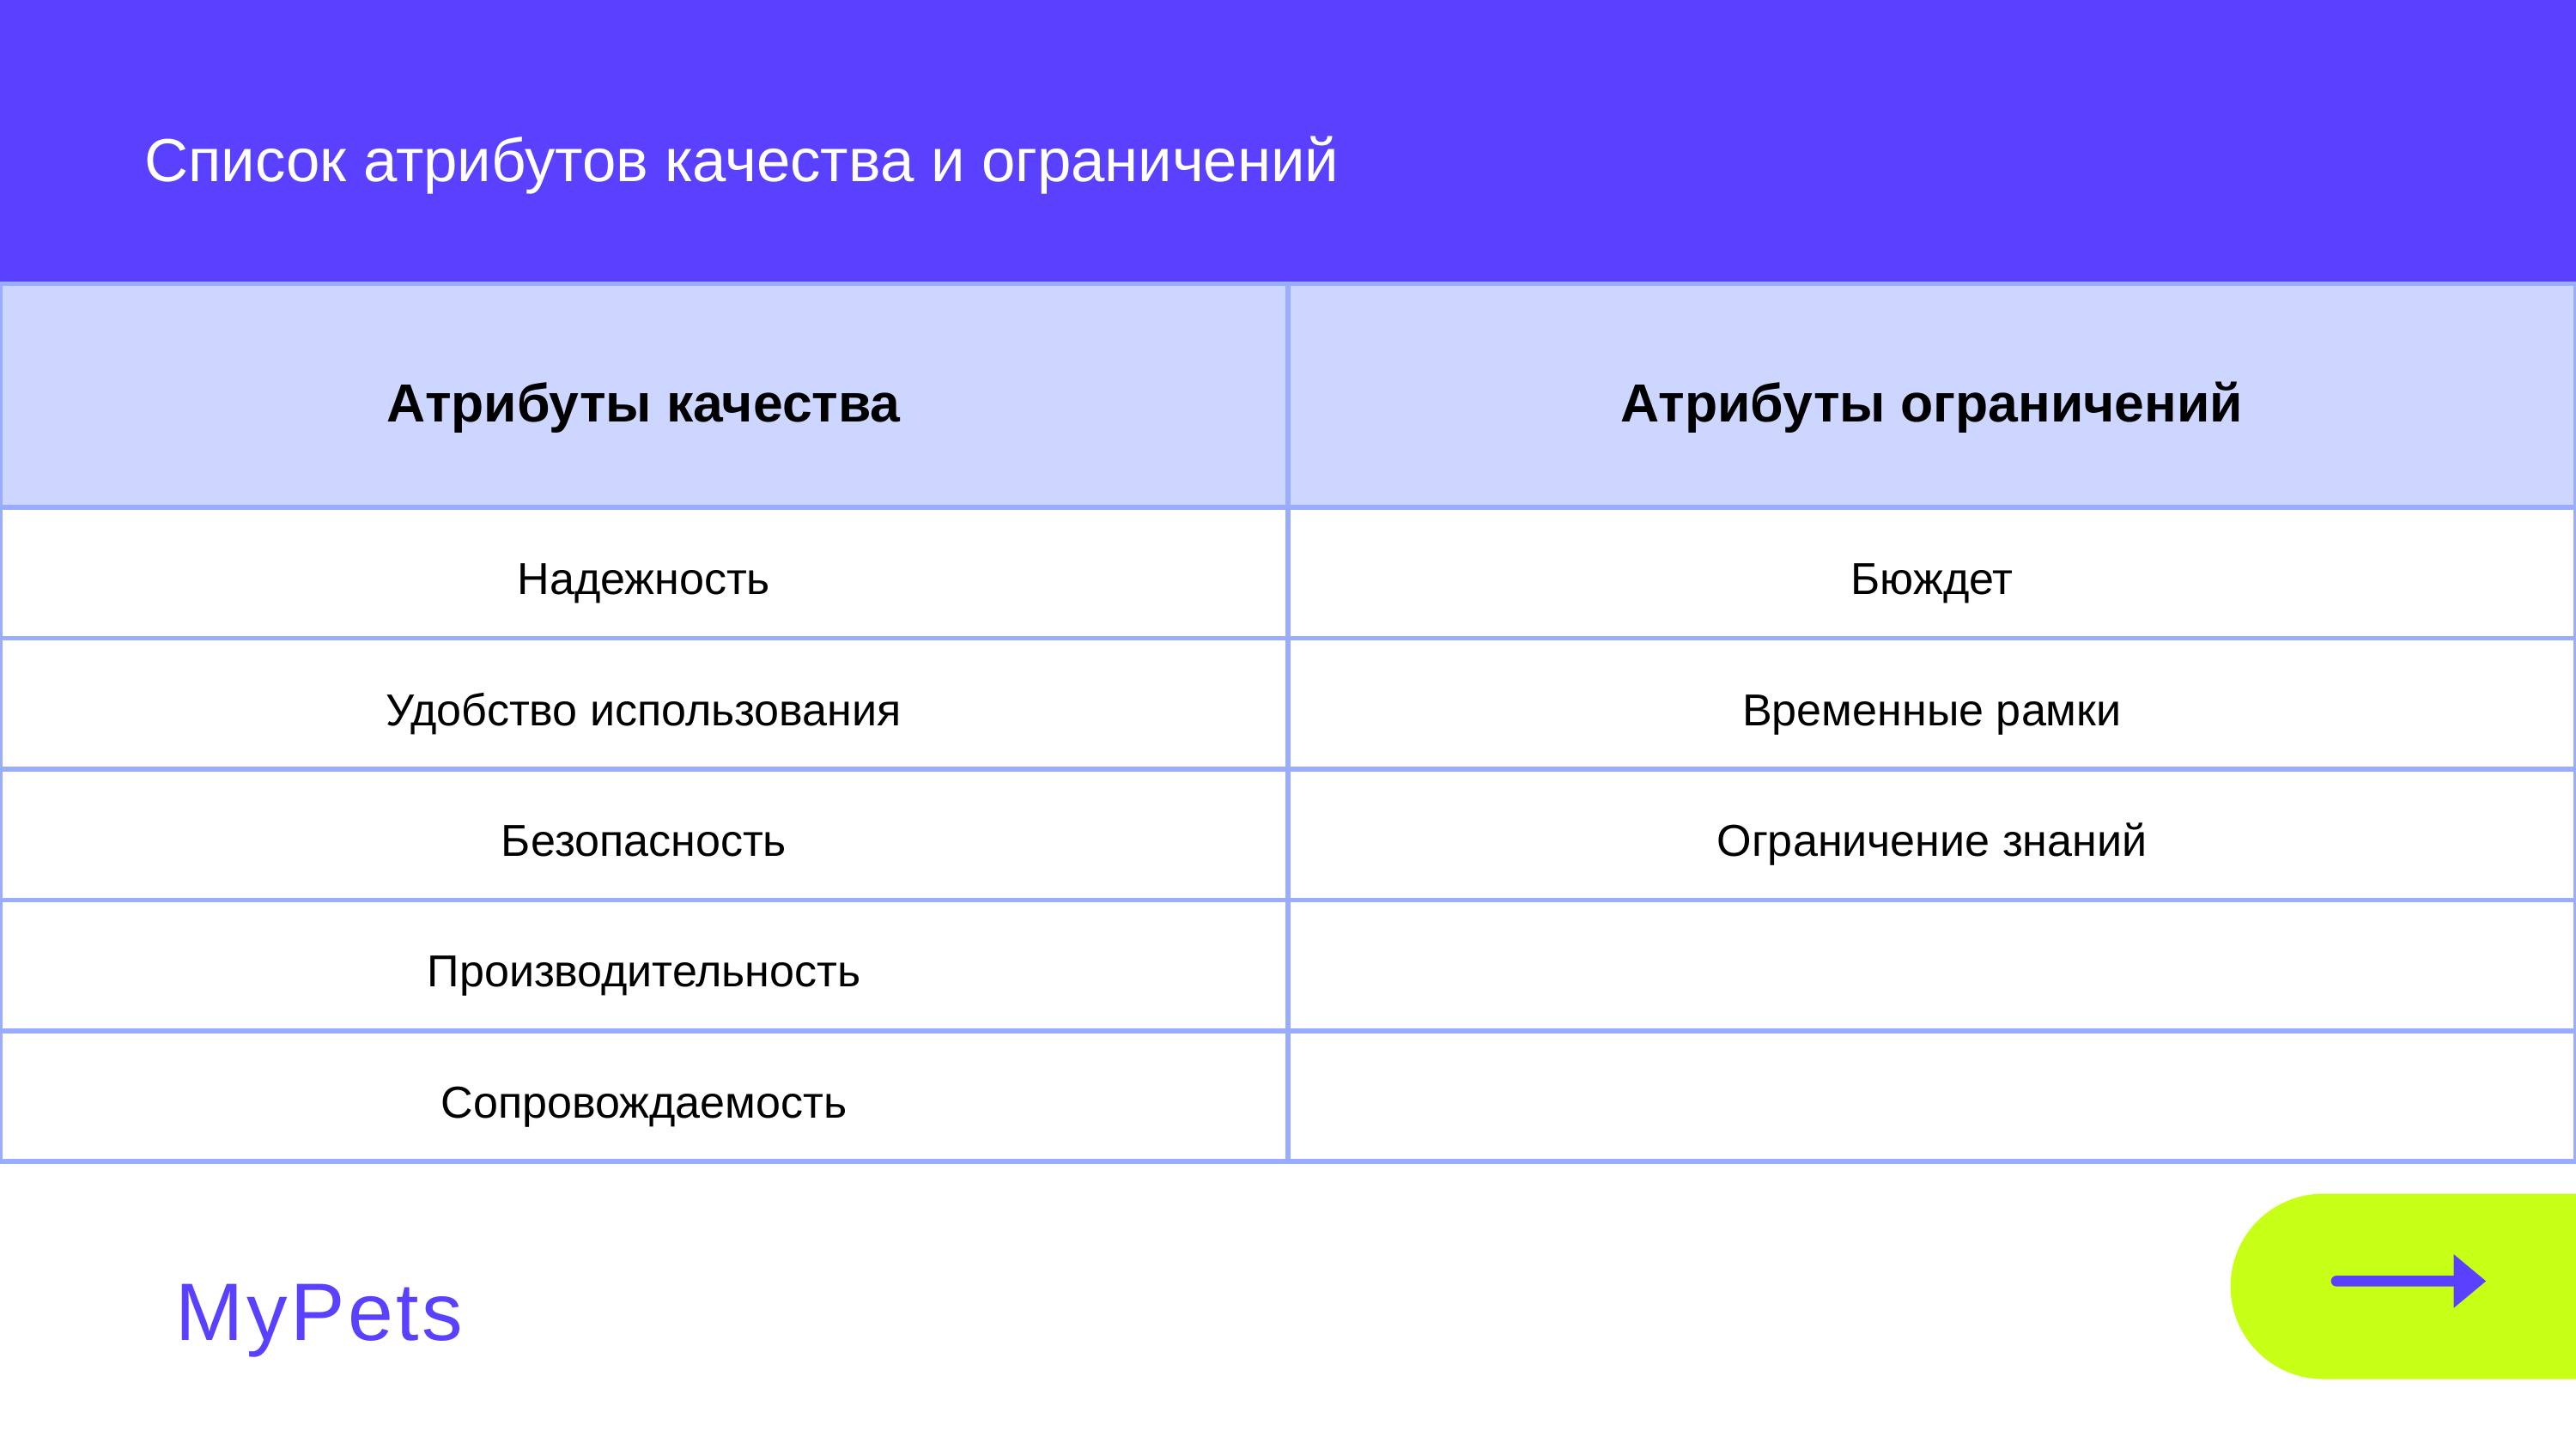

Список атрибутов качества и ограничений
| Атрибуты качества | Атрибуты ограничений |
| --- | --- |
| Надежность | Бюждет |
| Удобство использования | Временные рамки |
| Безопасность | Ограничение знаний |
| Производительность |  |
| Сопровождаемость |  |

MyPets